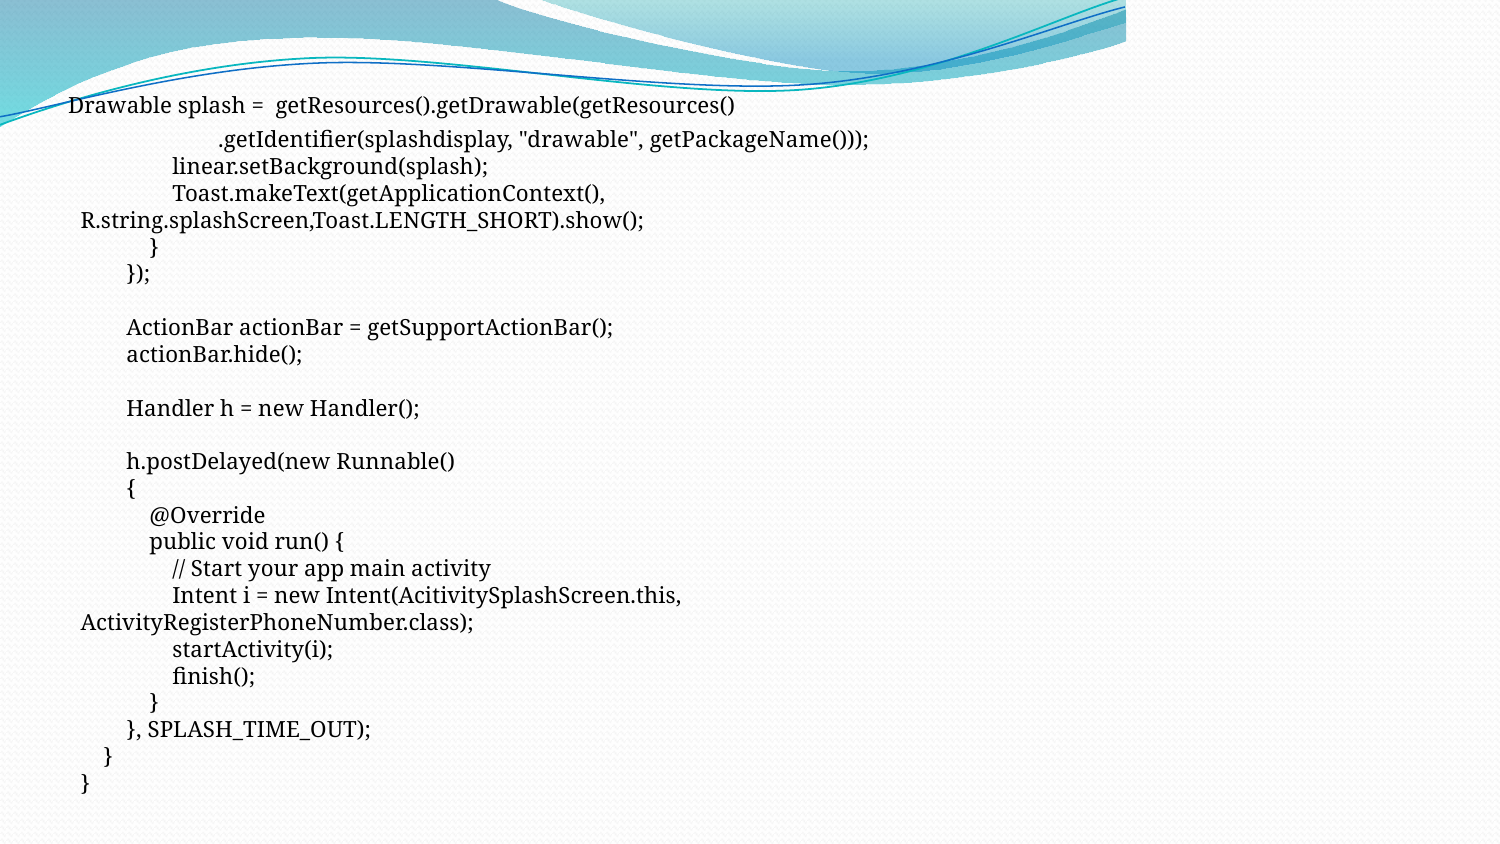

Drawable splash =  getResources().getDrawable(getResources()
                        .getIdentifier(splashdisplay, "drawable", getPackageName()));
                linear.setBackground(splash);
                Toast.makeText(getApplicationContext(), R.string.splashScreen,Toast.LENGTH_SHORT).show();
            }
        });
        ActionBar actionBar = getSupportActionBar();
        actionBar.hide();
        Handler h = new Handler();
        h.postDelayed(new Runnable()
        {
            @Override
            public void run() {
                // Start your app main activity
                Intent i = new Intent(AcitivitySplashScreen.this, ActivityRegisterPhoneNumber.class);
                startActivity(i);
                finish();
            }
        }, SPLASH_TIME_OUT);
    }
}